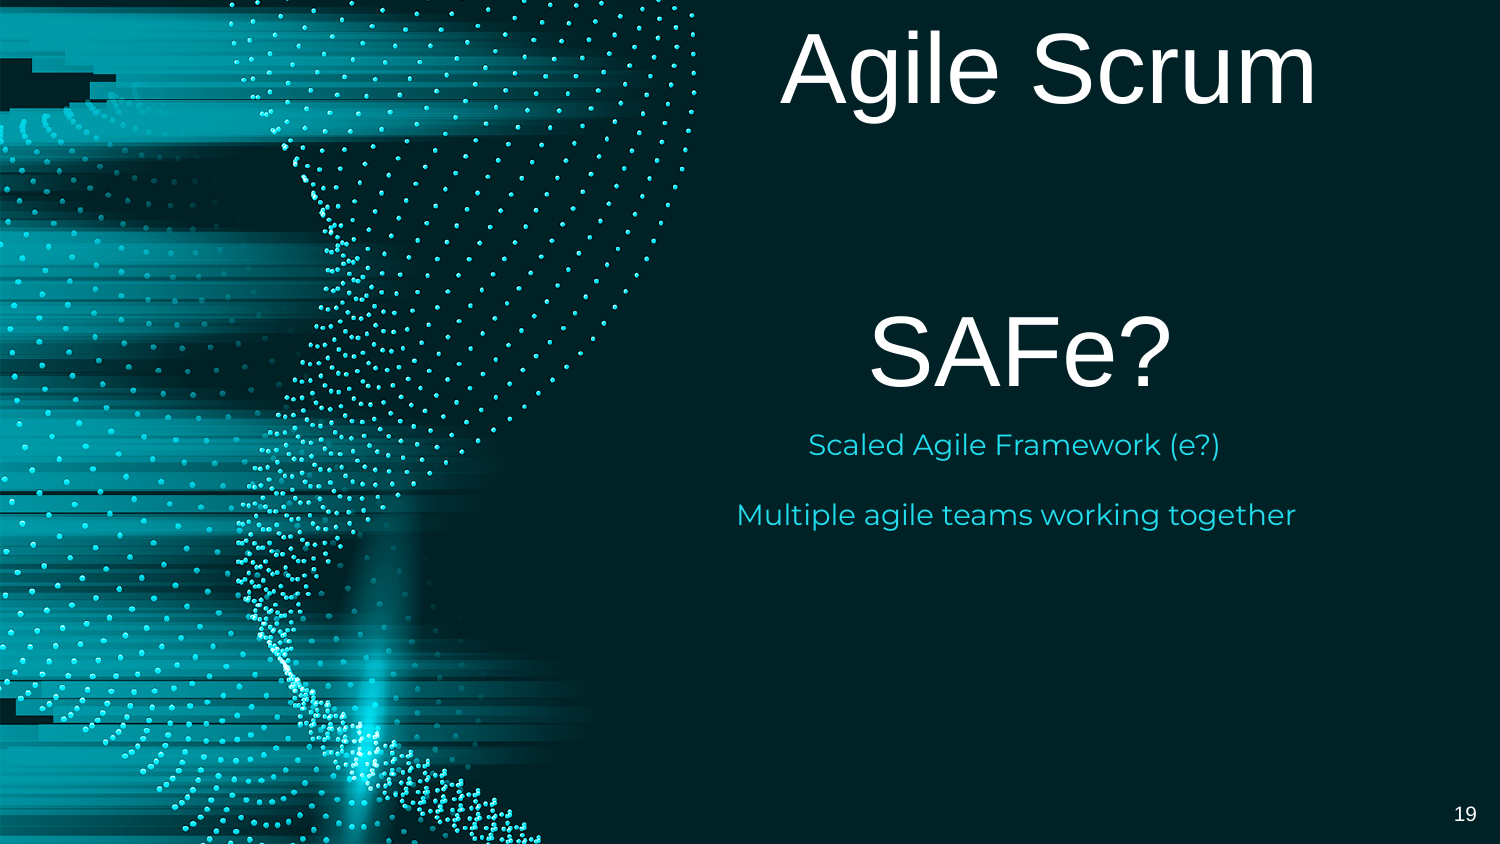

# Agile Scrum

SAFe?
Scaled Agile Framework (e?)
Multiple agile teams working together